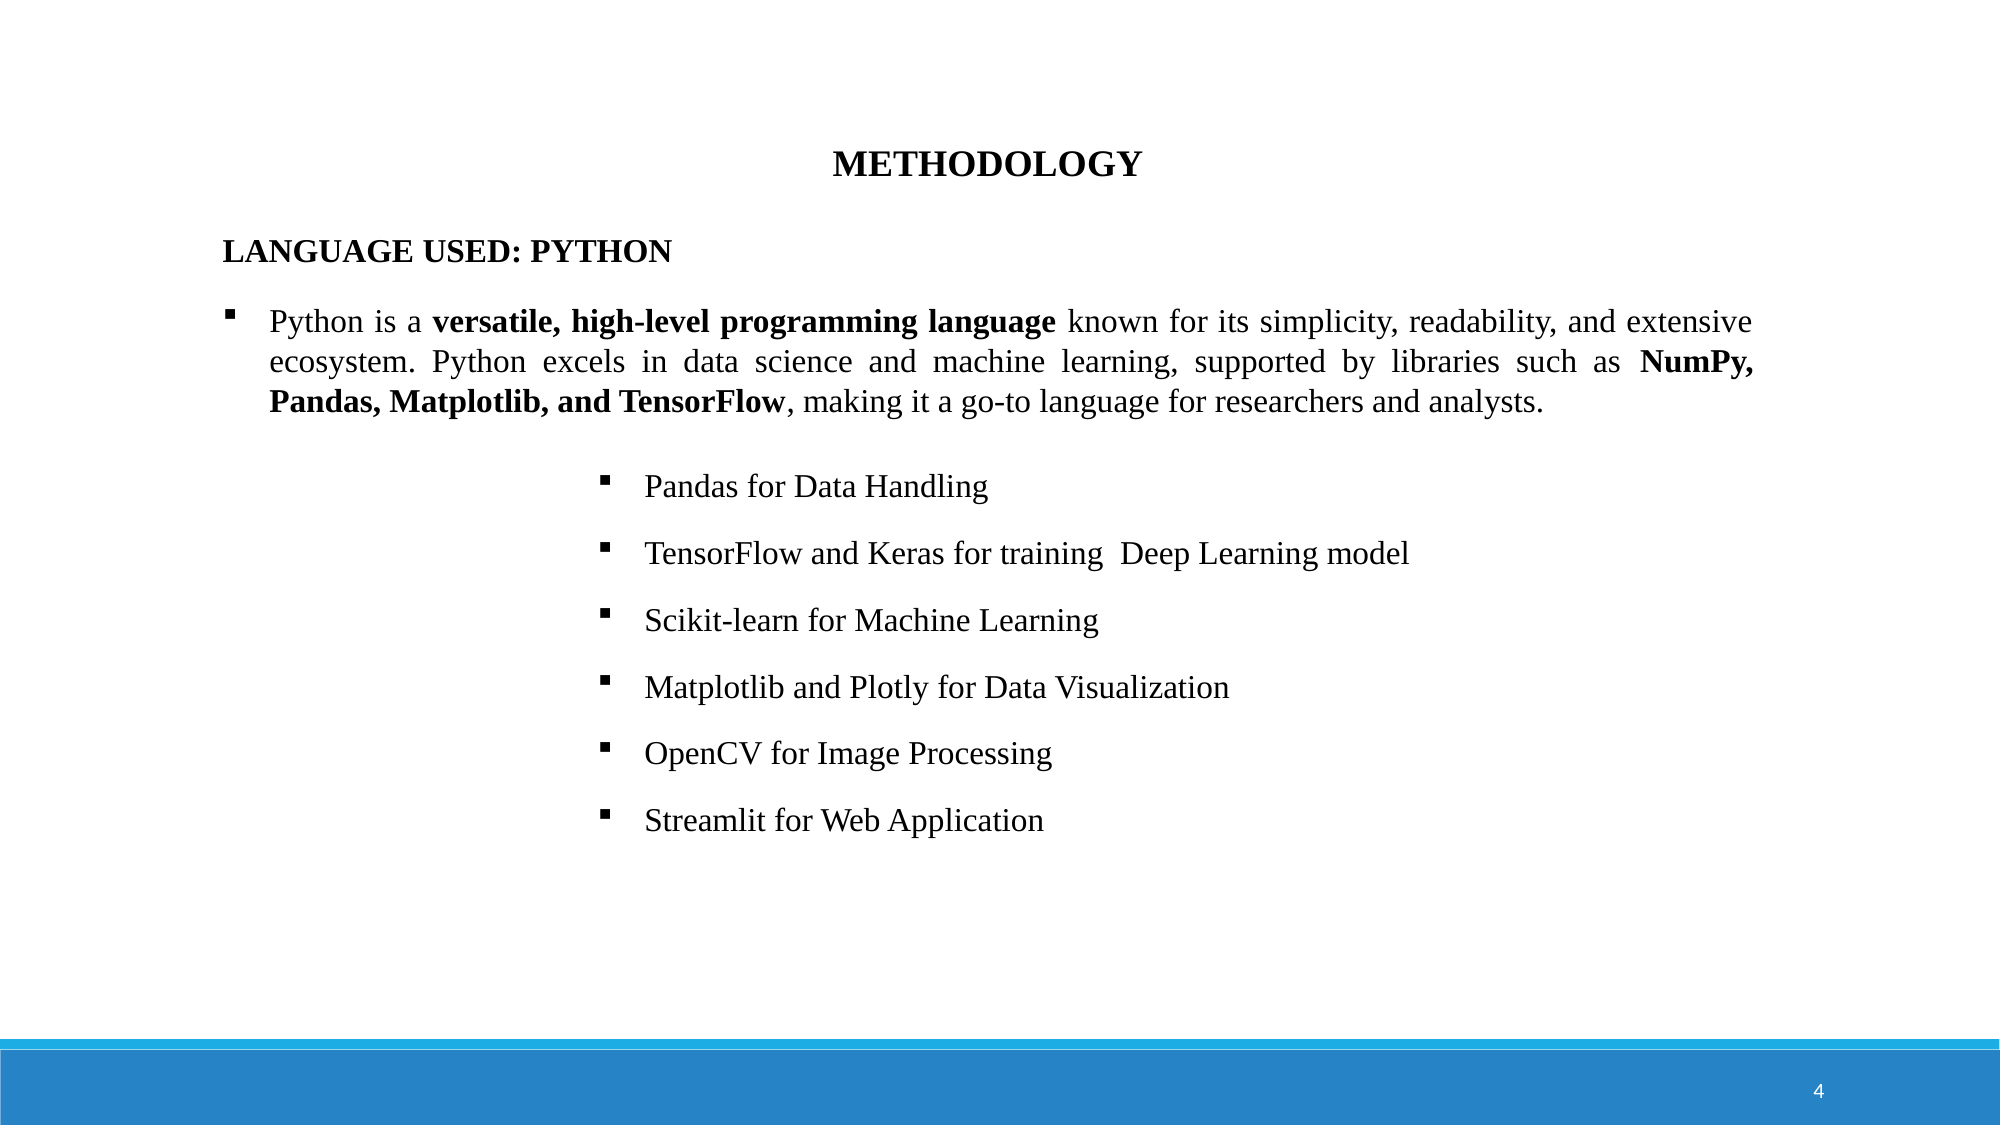

METHODOLOGY

LANGUAGE USED: PYTHON

Python is a versatile, high-level programming language known for its simplicity, readability, and extensive ecosystem. Python excels in data science and machine learning, supported by libraries such as NumPy, Pandas, Matplotlib, and TensorFlow, making it a go-to language for researchers and analysts.

Pandas for Data Handling
TensorFlow and Keras for training  Deep Learning model
Scikit-learn for Machine Learning
Matplotlib and Plotly for Data Visualization
OpenCV for Image Processing
Streamlit for Web Application

4